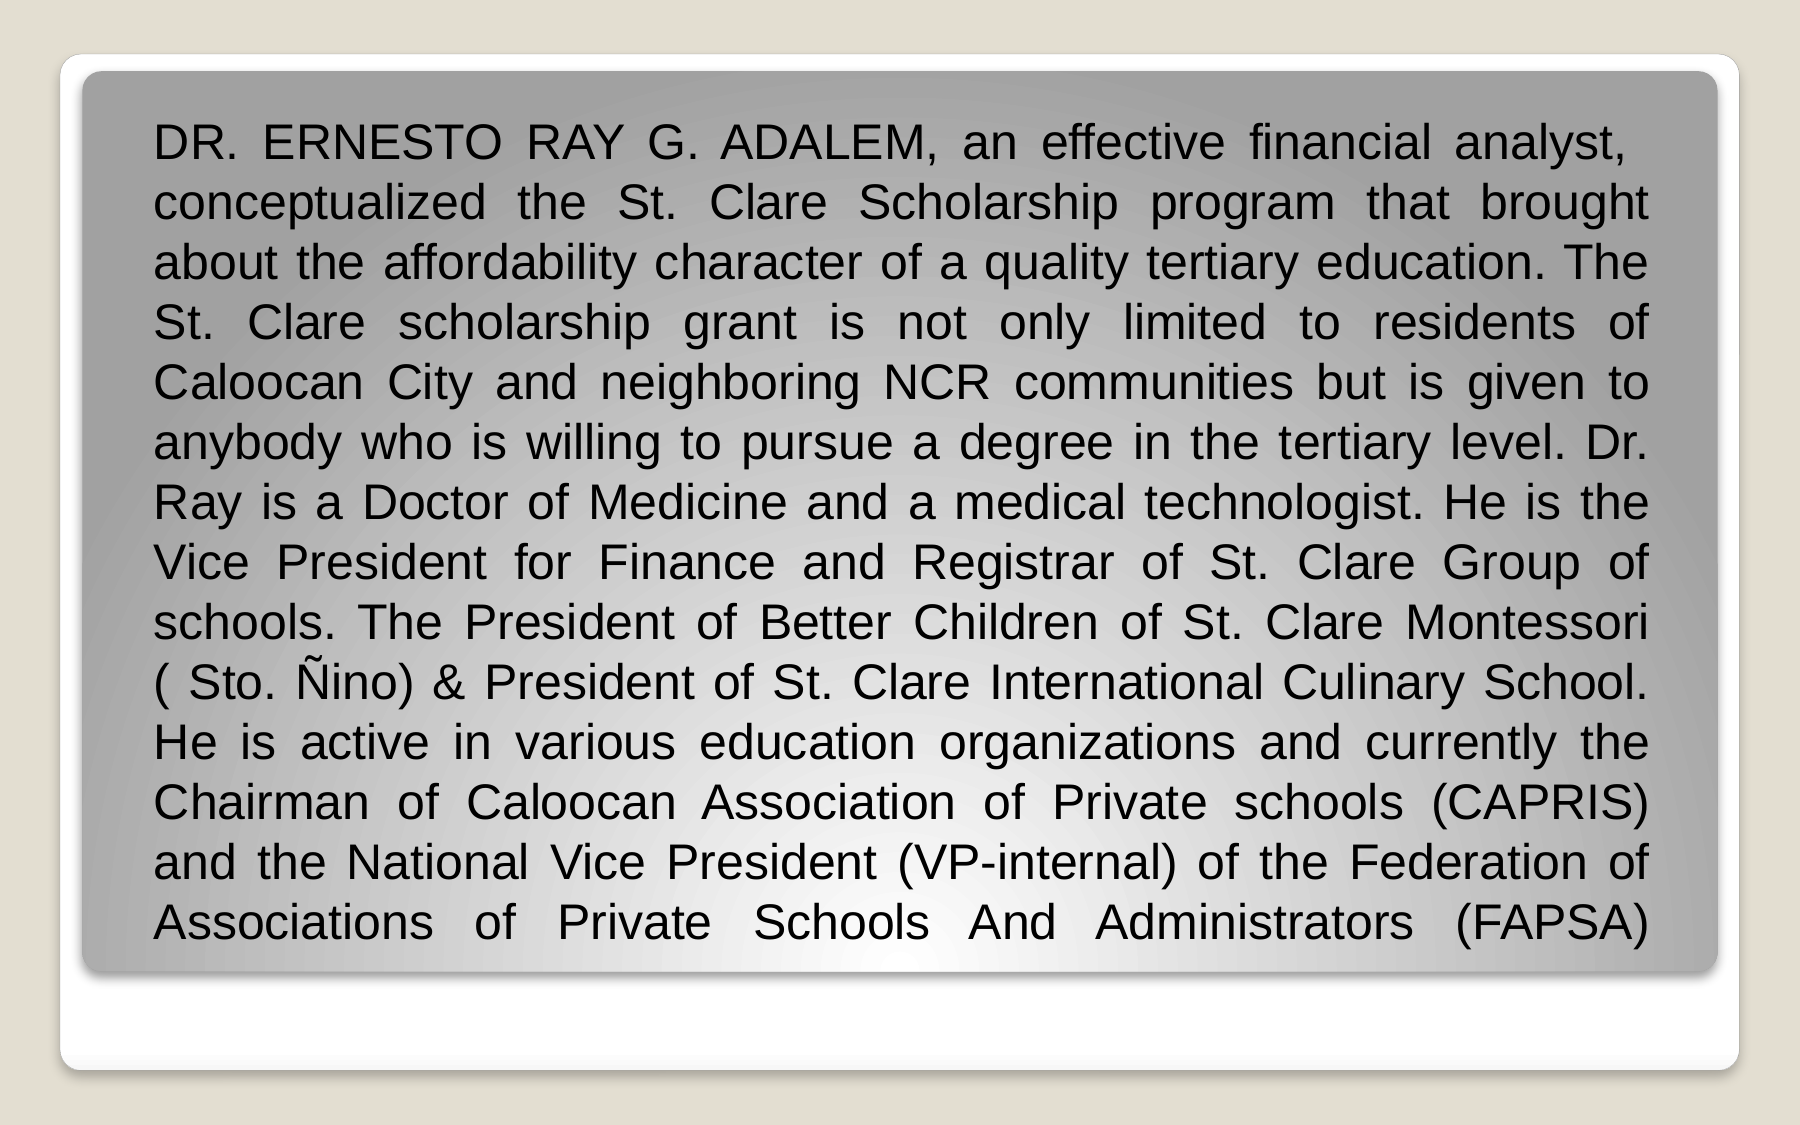

# DR. ERNESTO RAY G. ADALEM, an effective financial analyst, conceptualized the St. Clare Scholarship program that brought about the affordability character of a quality tertiary education. The St. Clare scholarship grant is not only limited to residents of Caloocan City and neighboring NCR communities but is given to anybody who is willing to pursue a degree in the tertiary level. Dr. Ray is a Doctor of Medicine and a medical technologist. He is the Vice President for Finance and Registrar of St. Clare Group of schools. The President of Better Children of St. Clare Montessori ( Sto. Ñino) & President of St. Clare International Culinary School. He is active in various education organizations and currently the Chairman of Caloocan Association of Private schools (CAPRIS) and the National Vice President (VP-internal) of the Federation of Associations of Private Schools And Administrators (FAPSA)